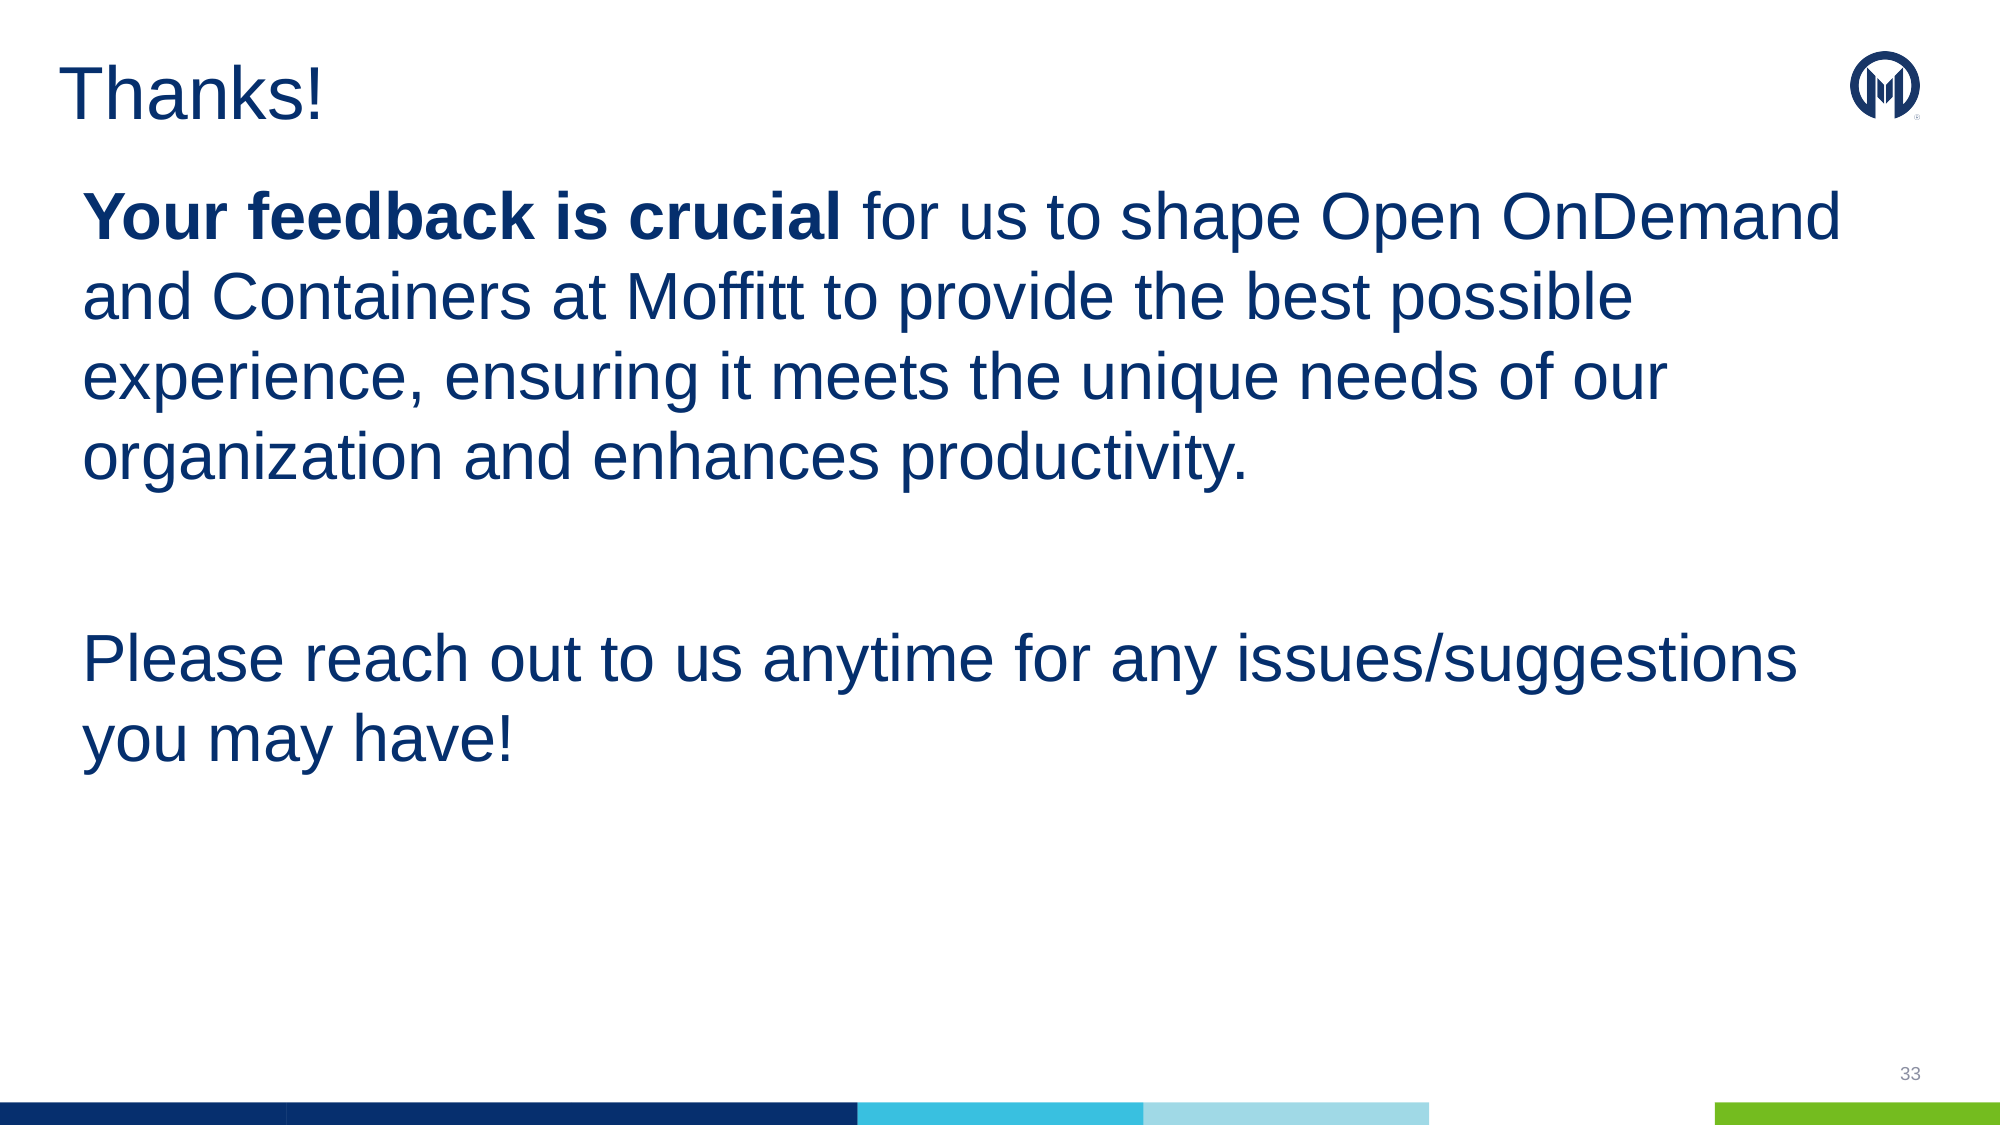

# Thanks!
Your feedback is crucial for us to shape Open OnDemand and Containers at Moffitt to provide the best possible experience, ensuring it meets the unique needs of our organization and enhances productivity.

Please reach out to us anytime for any issues/suggestions you may have!

33